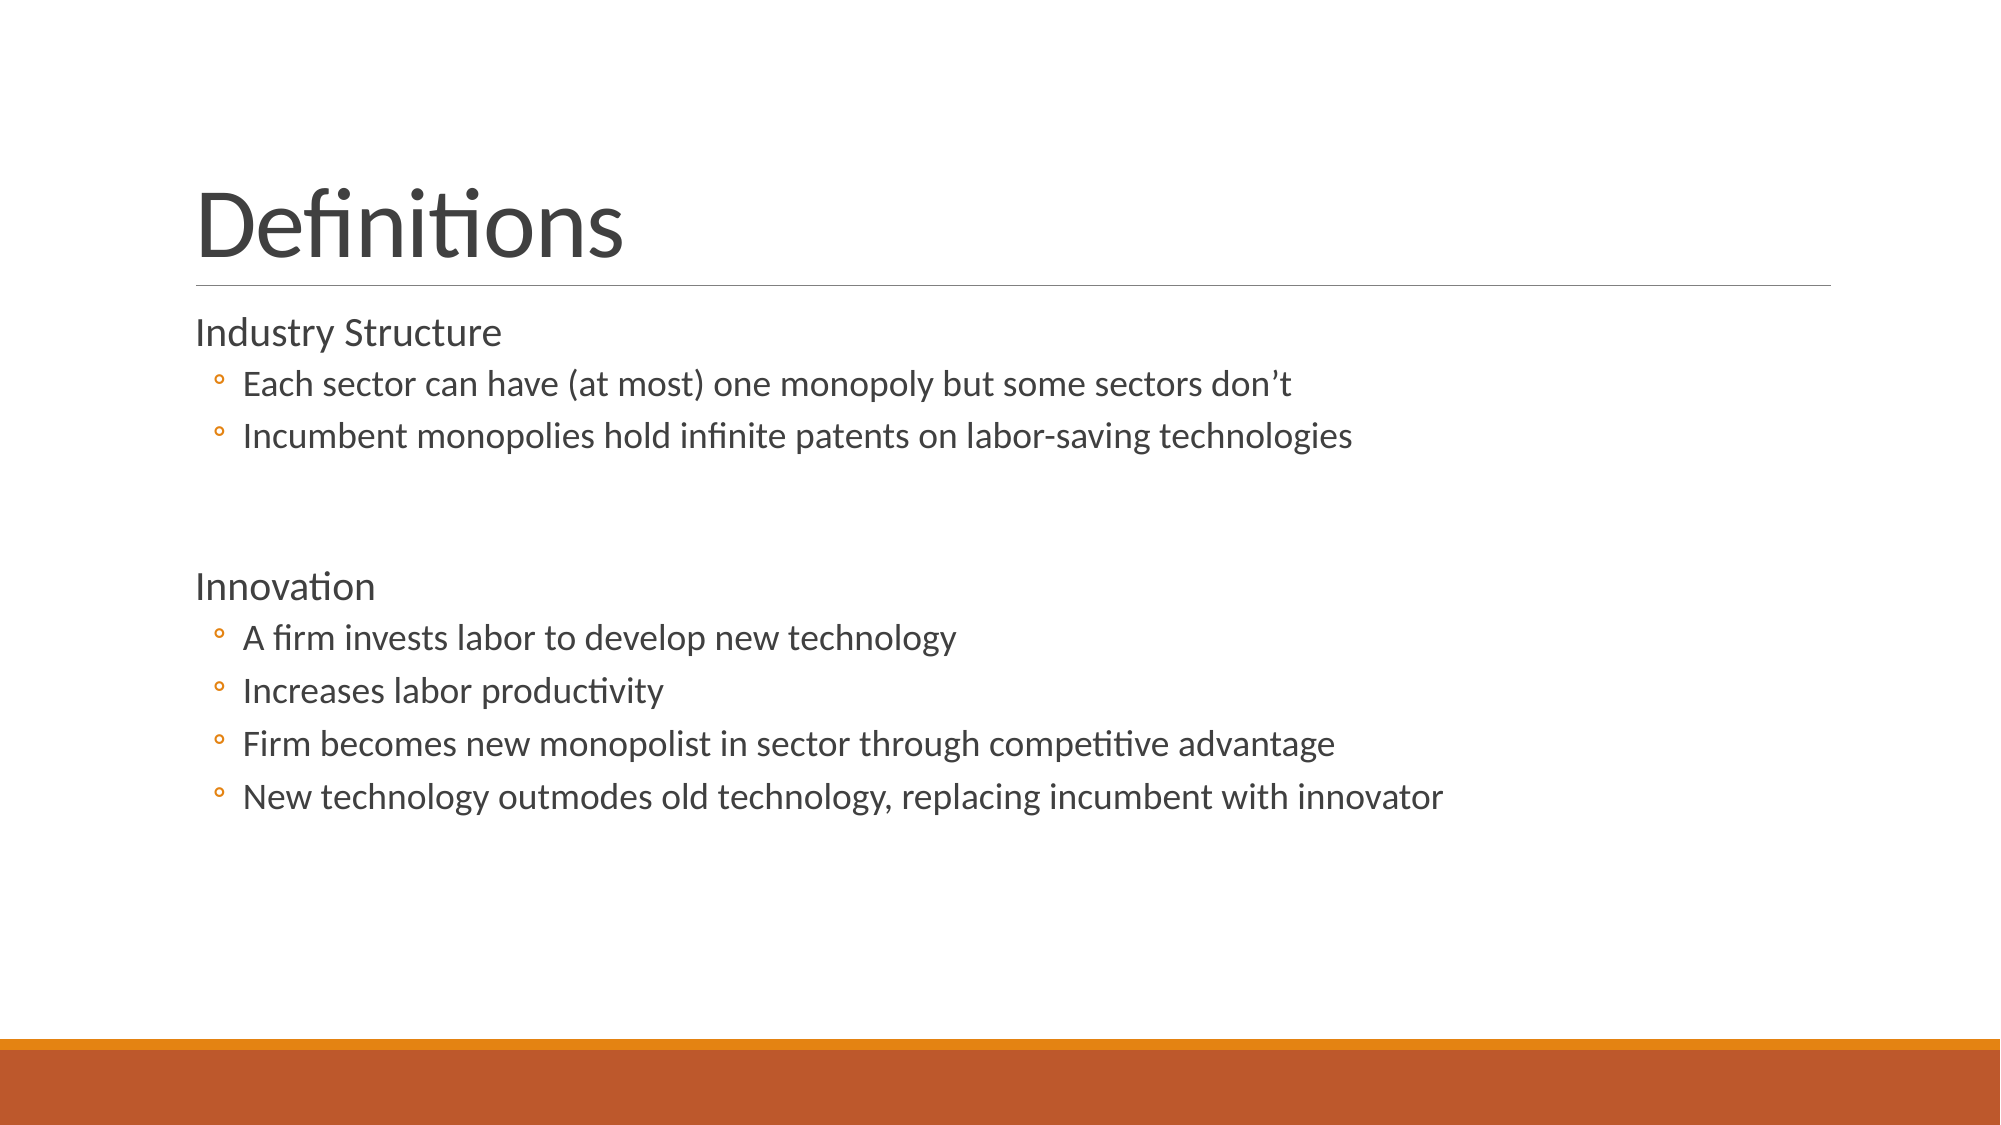

# Definitions
Industry Structure
Each sector can have (at most) one monopoly but some sectors don’t
Incumbent monopolies hold infinite patents on labor-saving technologies

Innovation
A firm invests labor to develop new technology
Increases labor productivity
Firm becomes new monopolist in sector through competitive advantage
New technology outmodes old technology, replacing incumbent with innovator